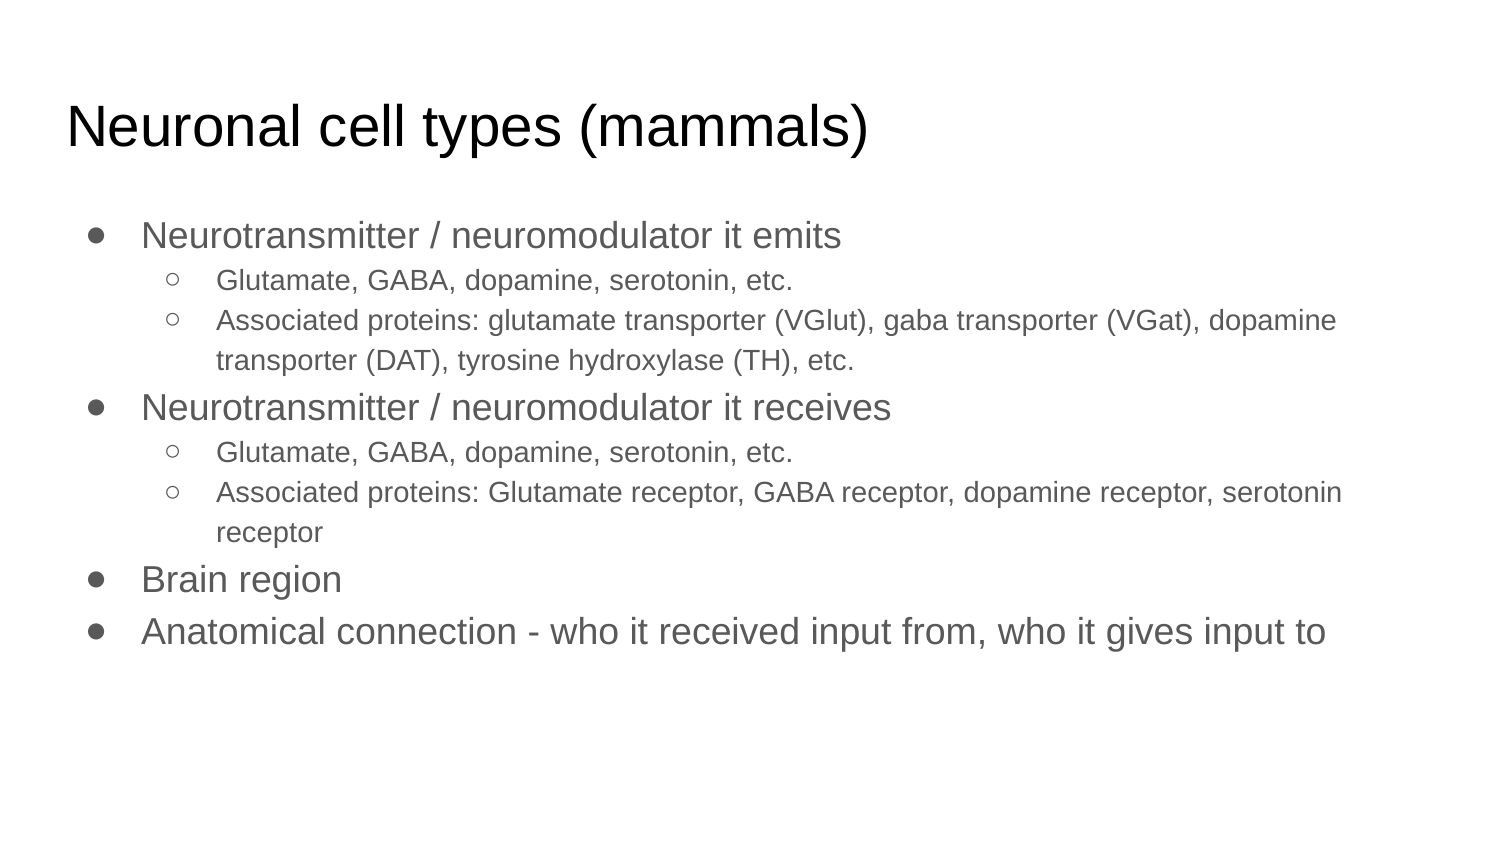

# Neuronal cell types (mammals)
Neurotransmitter / neuromodulator it emits
Glutamate, GABA, dopamine, serotonin, etc.
Associated proteins: glutamate transporter (VGlut), gaba transporter (VGat), dopamine transporter (DAT), tyrosine hydroxylase (TH), etc.
Neurotransmitter / neuromodulator it receives
Glutamate, GABA, dopamine, serotonin, etc.
Associated proteins: Glutamate receptor, GABA receptor, dopamine receptor, serotonin receptor
Brain region
Anatomical connection - who it received input from, who it gives input to